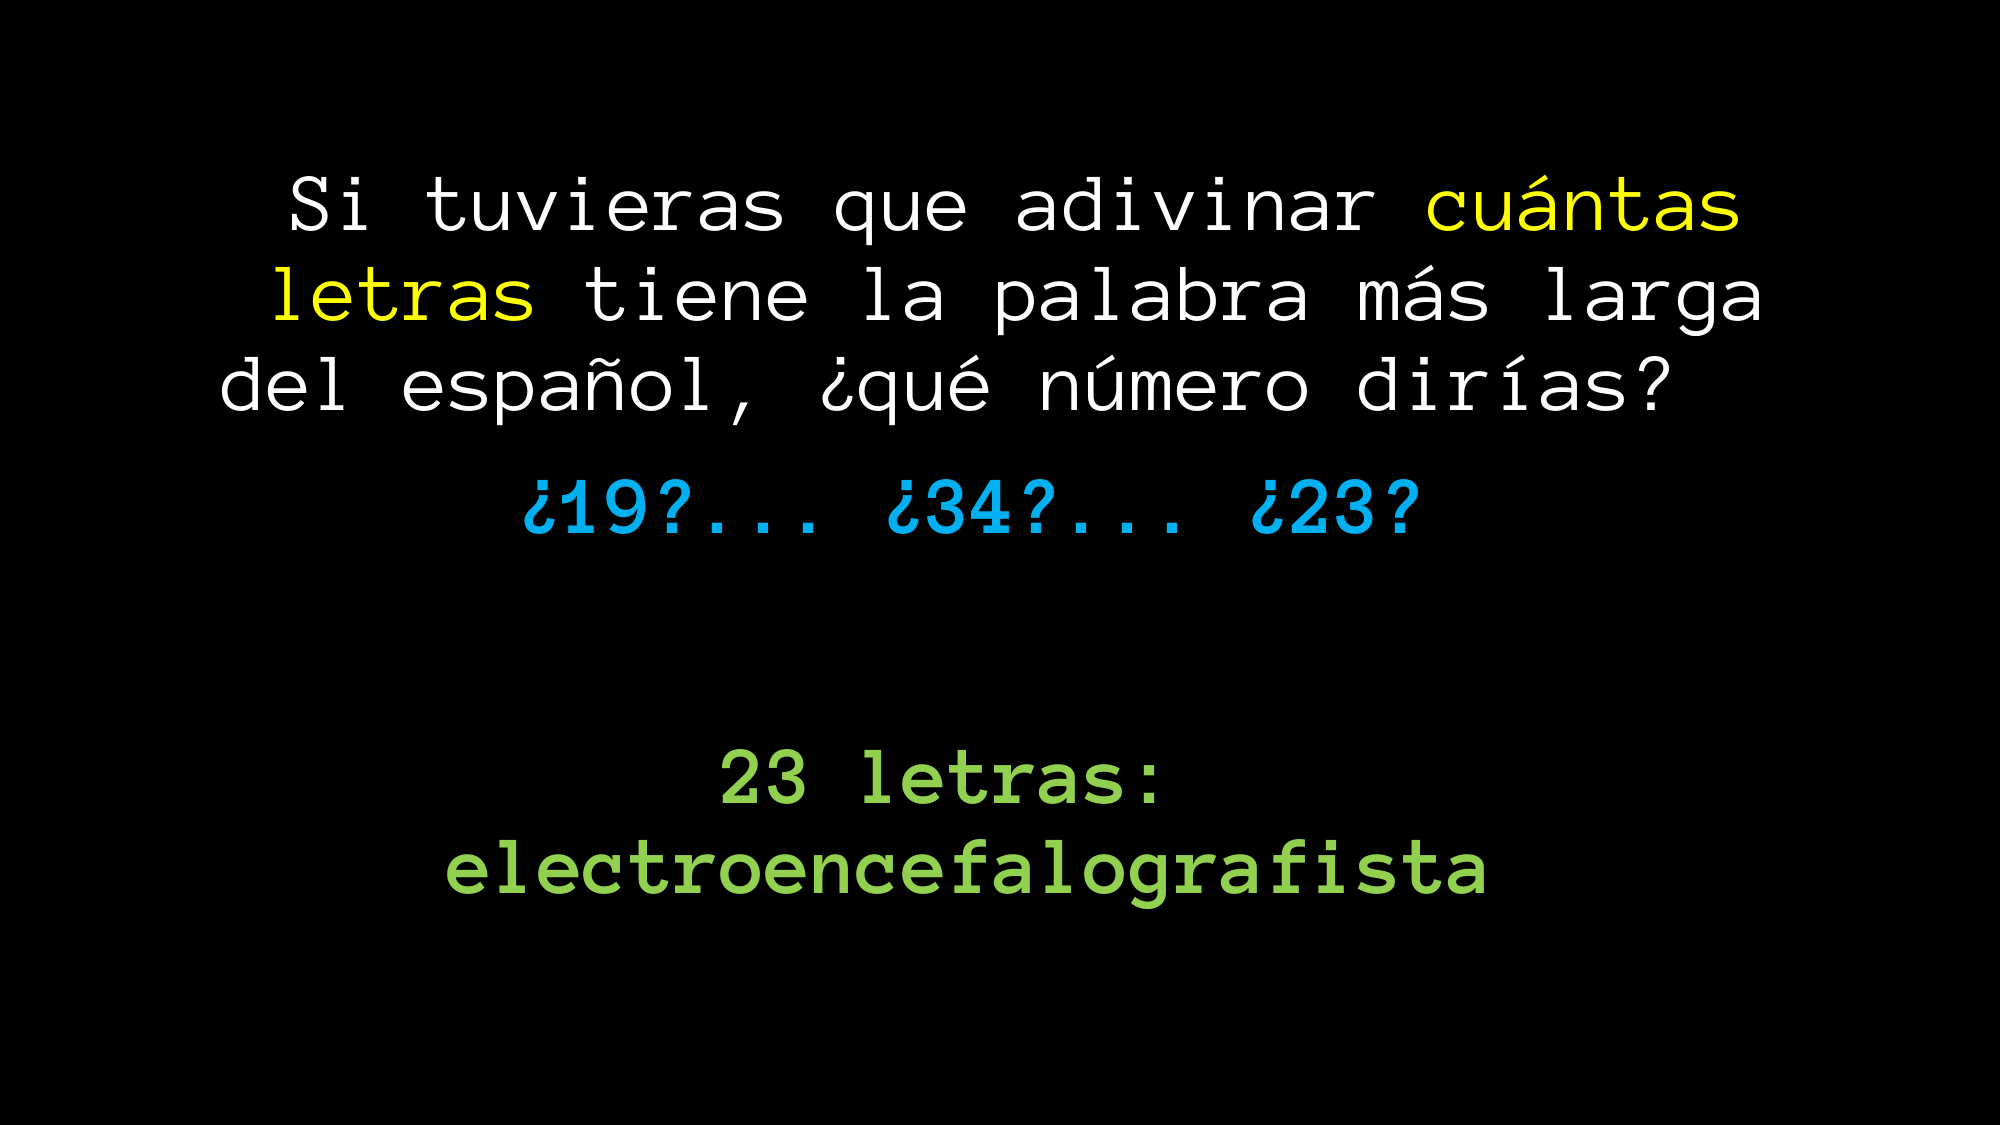

# Si tuvieras que adivinar cuántas letras tiene la palabra más larga del español, ¿qué número dirías?
¿19?... ¿34?... ¿23?

23 letras:
electroencefalografista